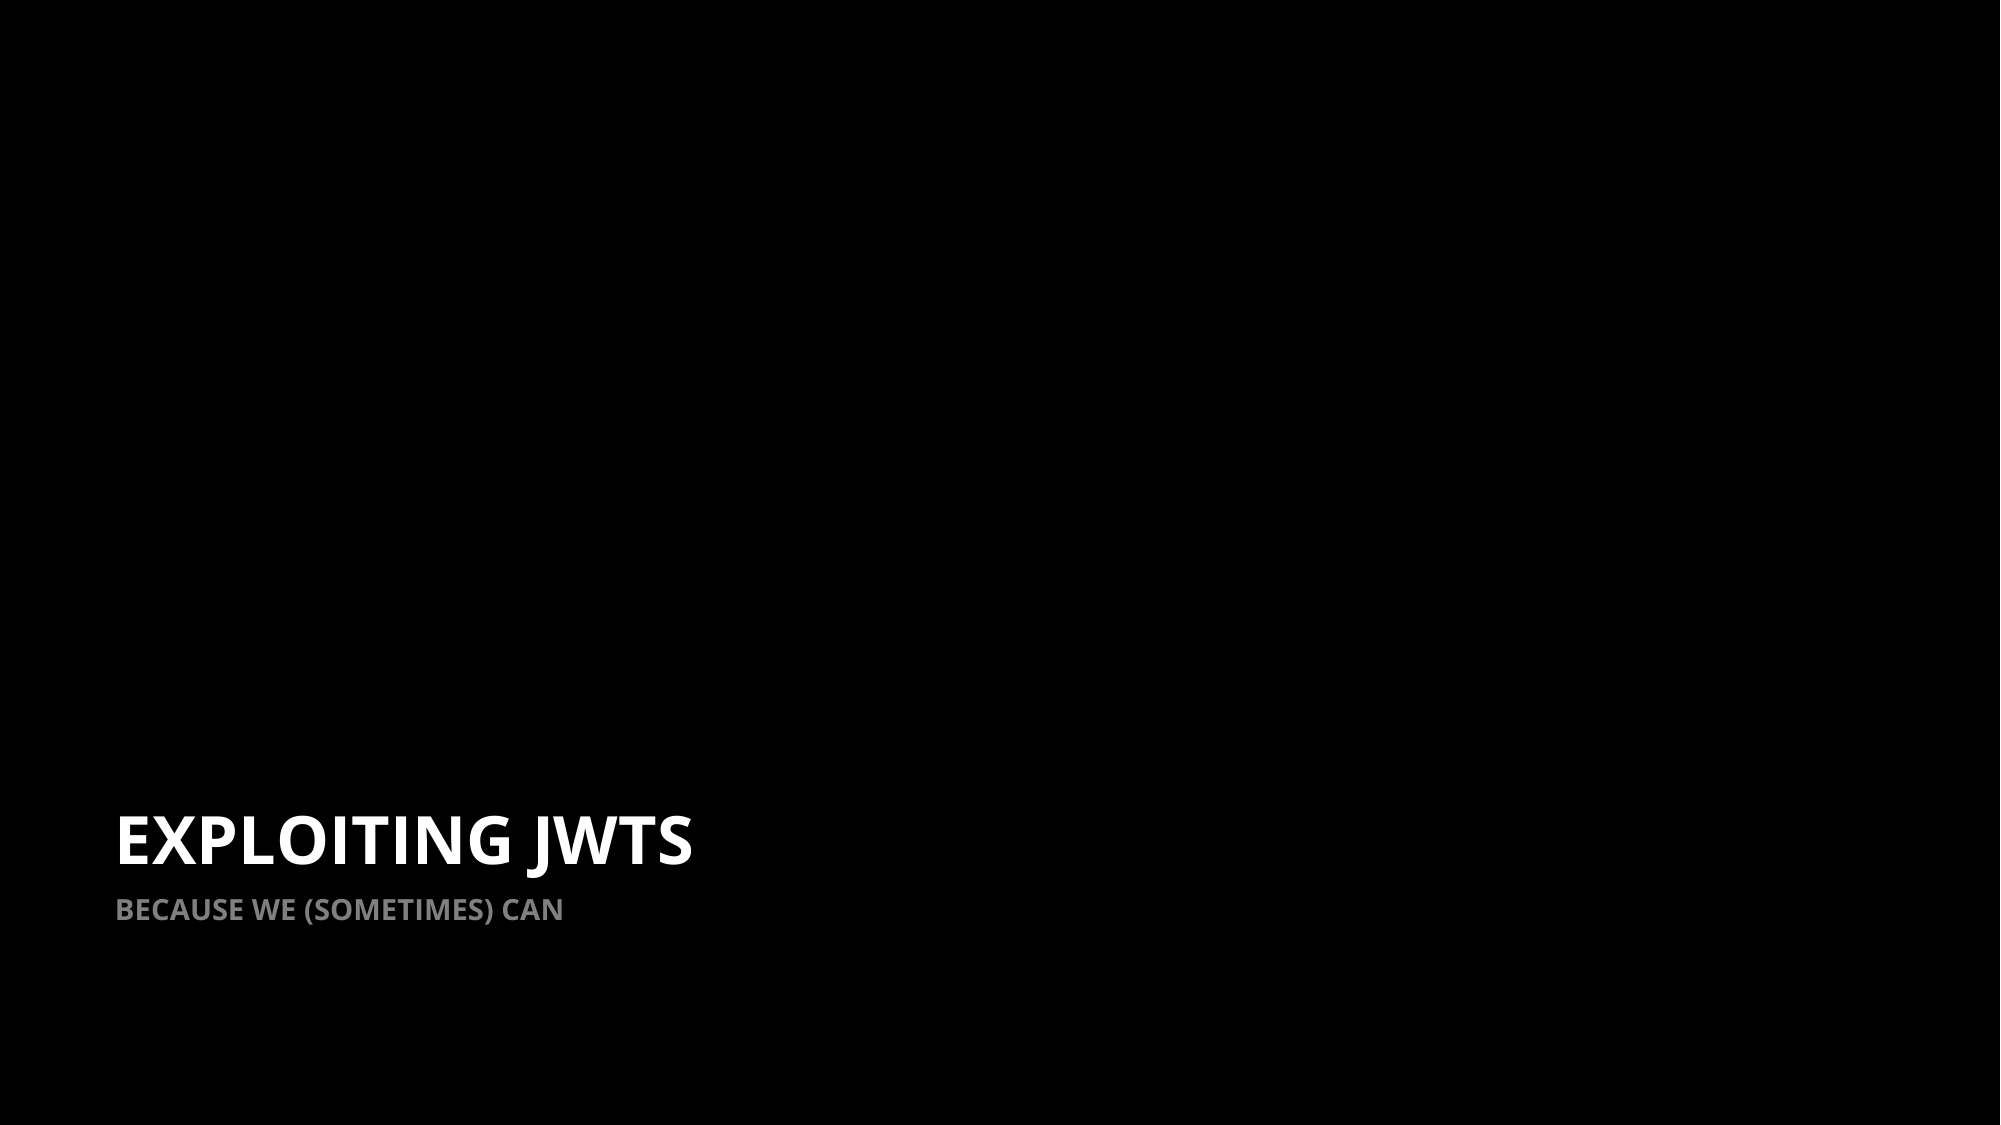

# Exploiting JWTs
Because we (sometimes) can